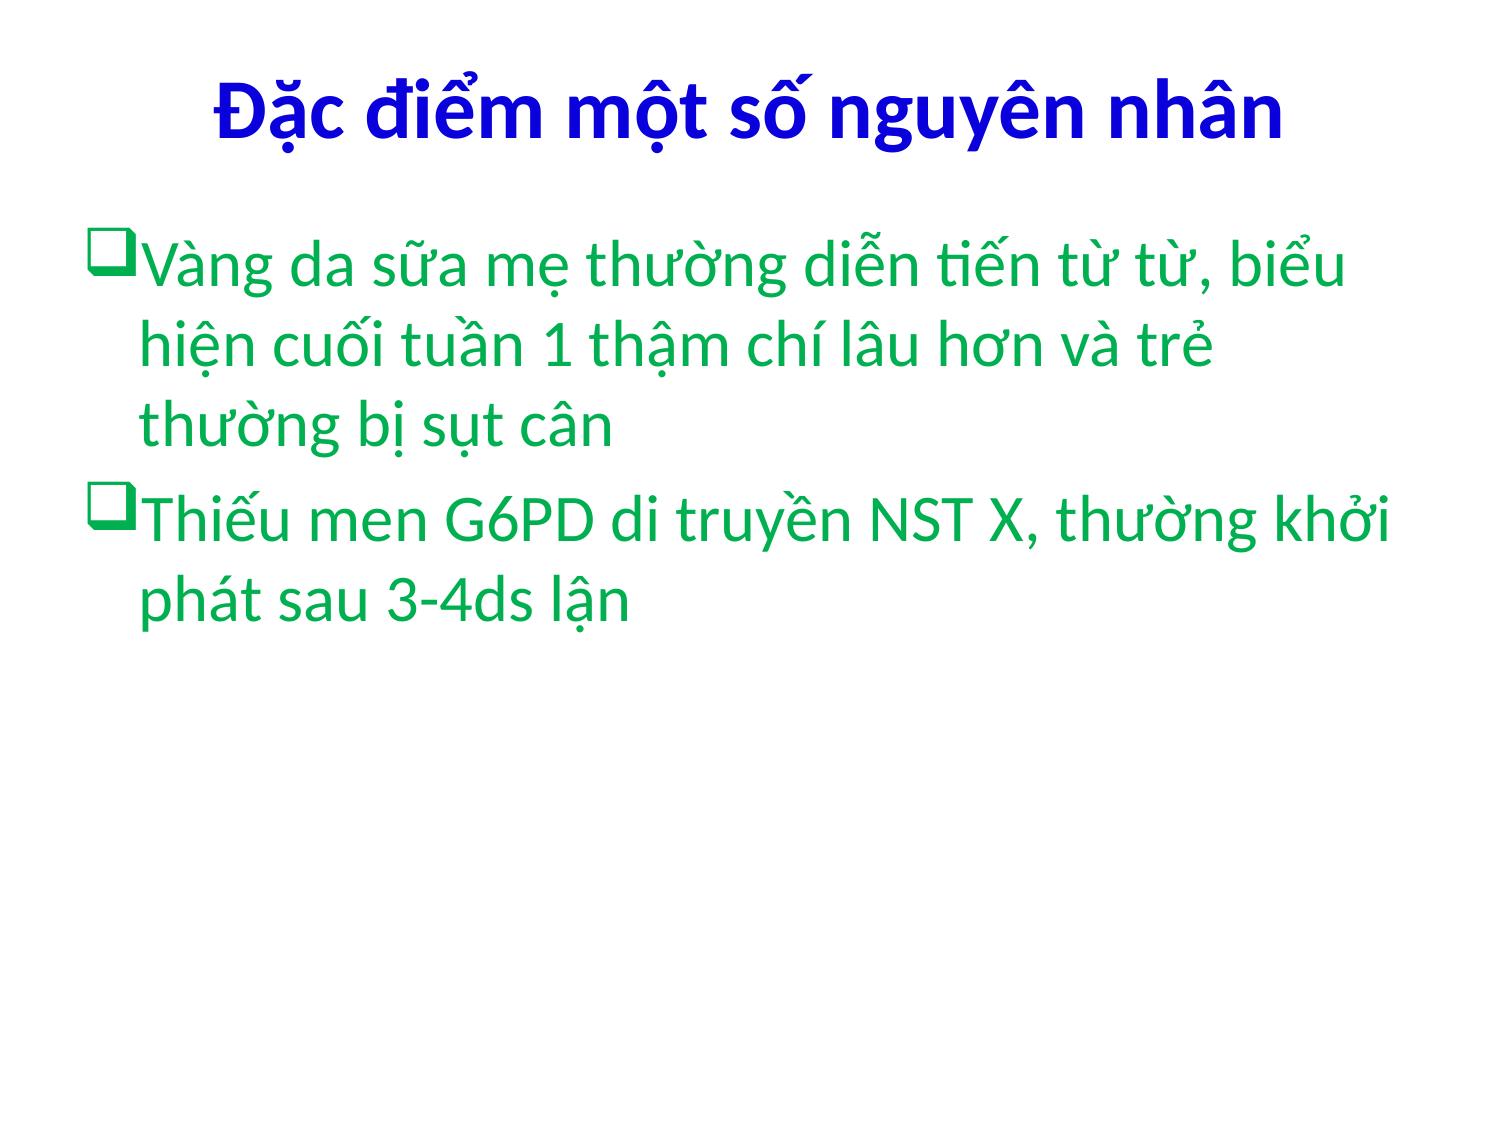

# Đặc điểm một số nguyên nhân
Vàng da sữa mẹ thường diễn tiến từ từ, biểu hiện cuối tuần 1 thậm chí lâu hơn và trẻ thường bị sụt cân
Thiếu men G6PD di truyền NST X, thường khởi phát sau 3-4ds lận